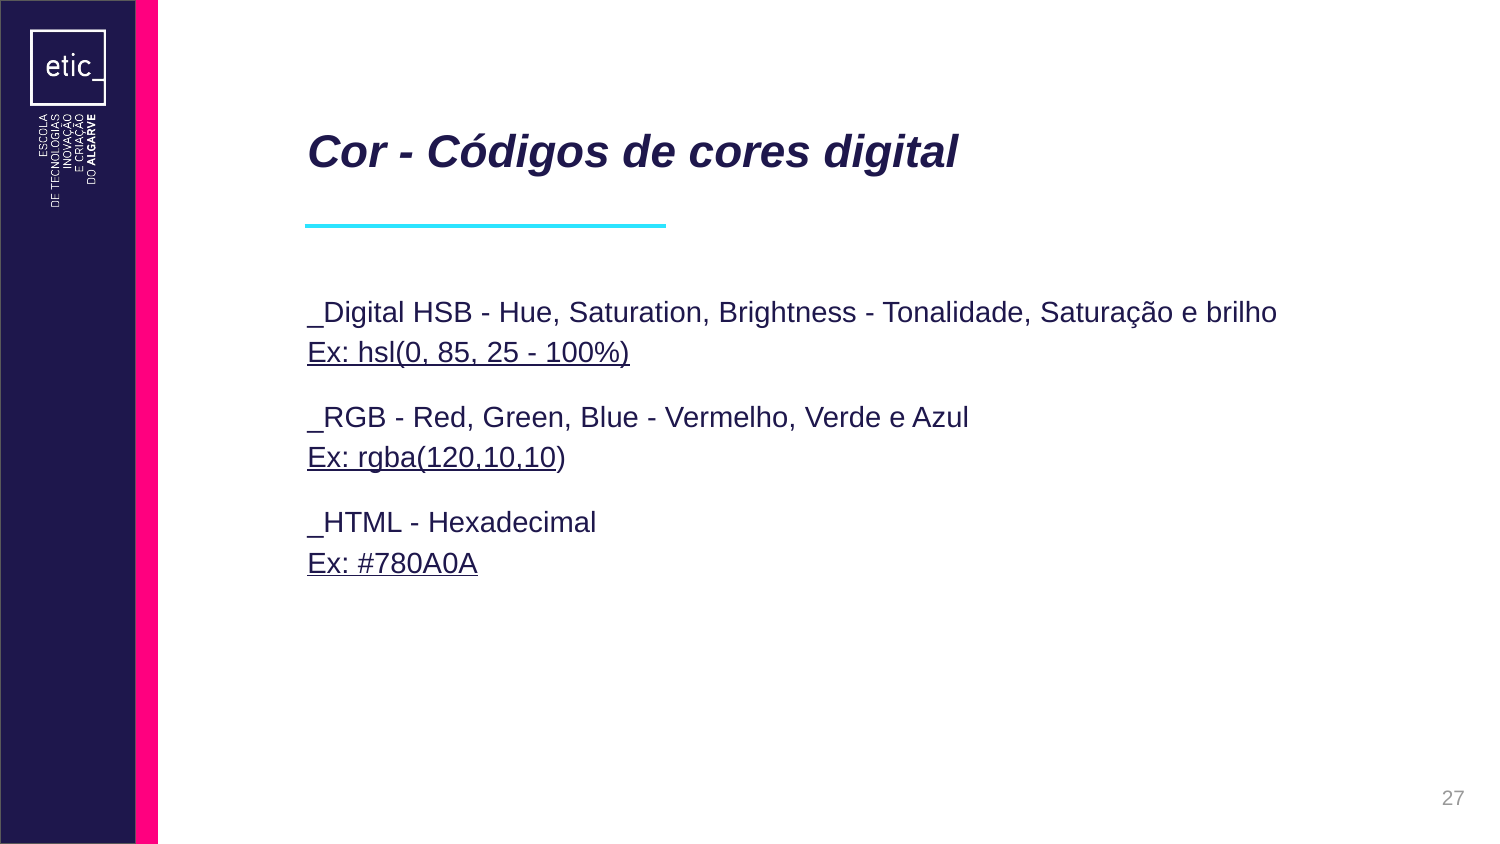

# Cor - Códigos de cores digital
_Digital HSB - Hue, Saturation, Brightness - Tonalidade, Saturação e brilho
Ex: hsl(0, 85, 25 - 100%)
_RGB - Red, Green, Blue - Vermelho, Verde e Azul
Ex: rgba(120,10,10)
_HTML - Hexadecimal
Ex: #780A0A
27